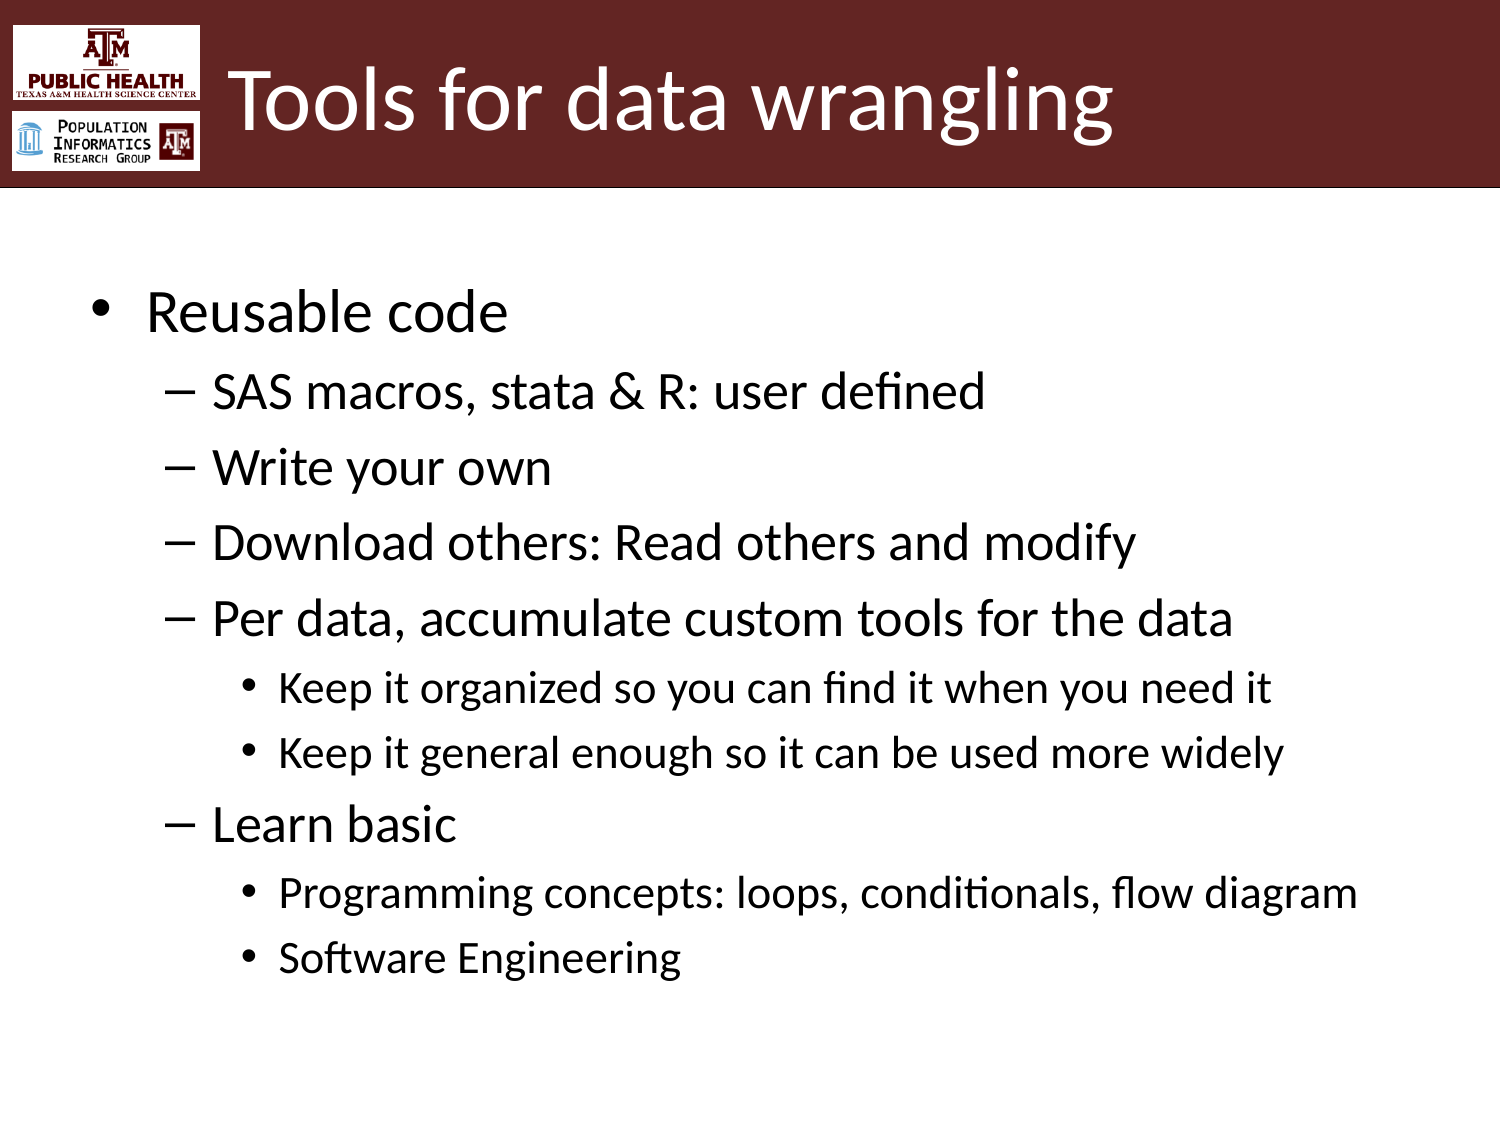

# Tools for data wrangling
Reusable code
SAS macros, stata & R: user defined
Write your own
Download others: Read others and modify
Per data, accumulate custom tools for the data
Keep it organized so you can find it when you need it
Keep it general enough so it can be used more widely
Learn basic
Programming concepts: loops, conditionals, flow diagram
Software Engineering